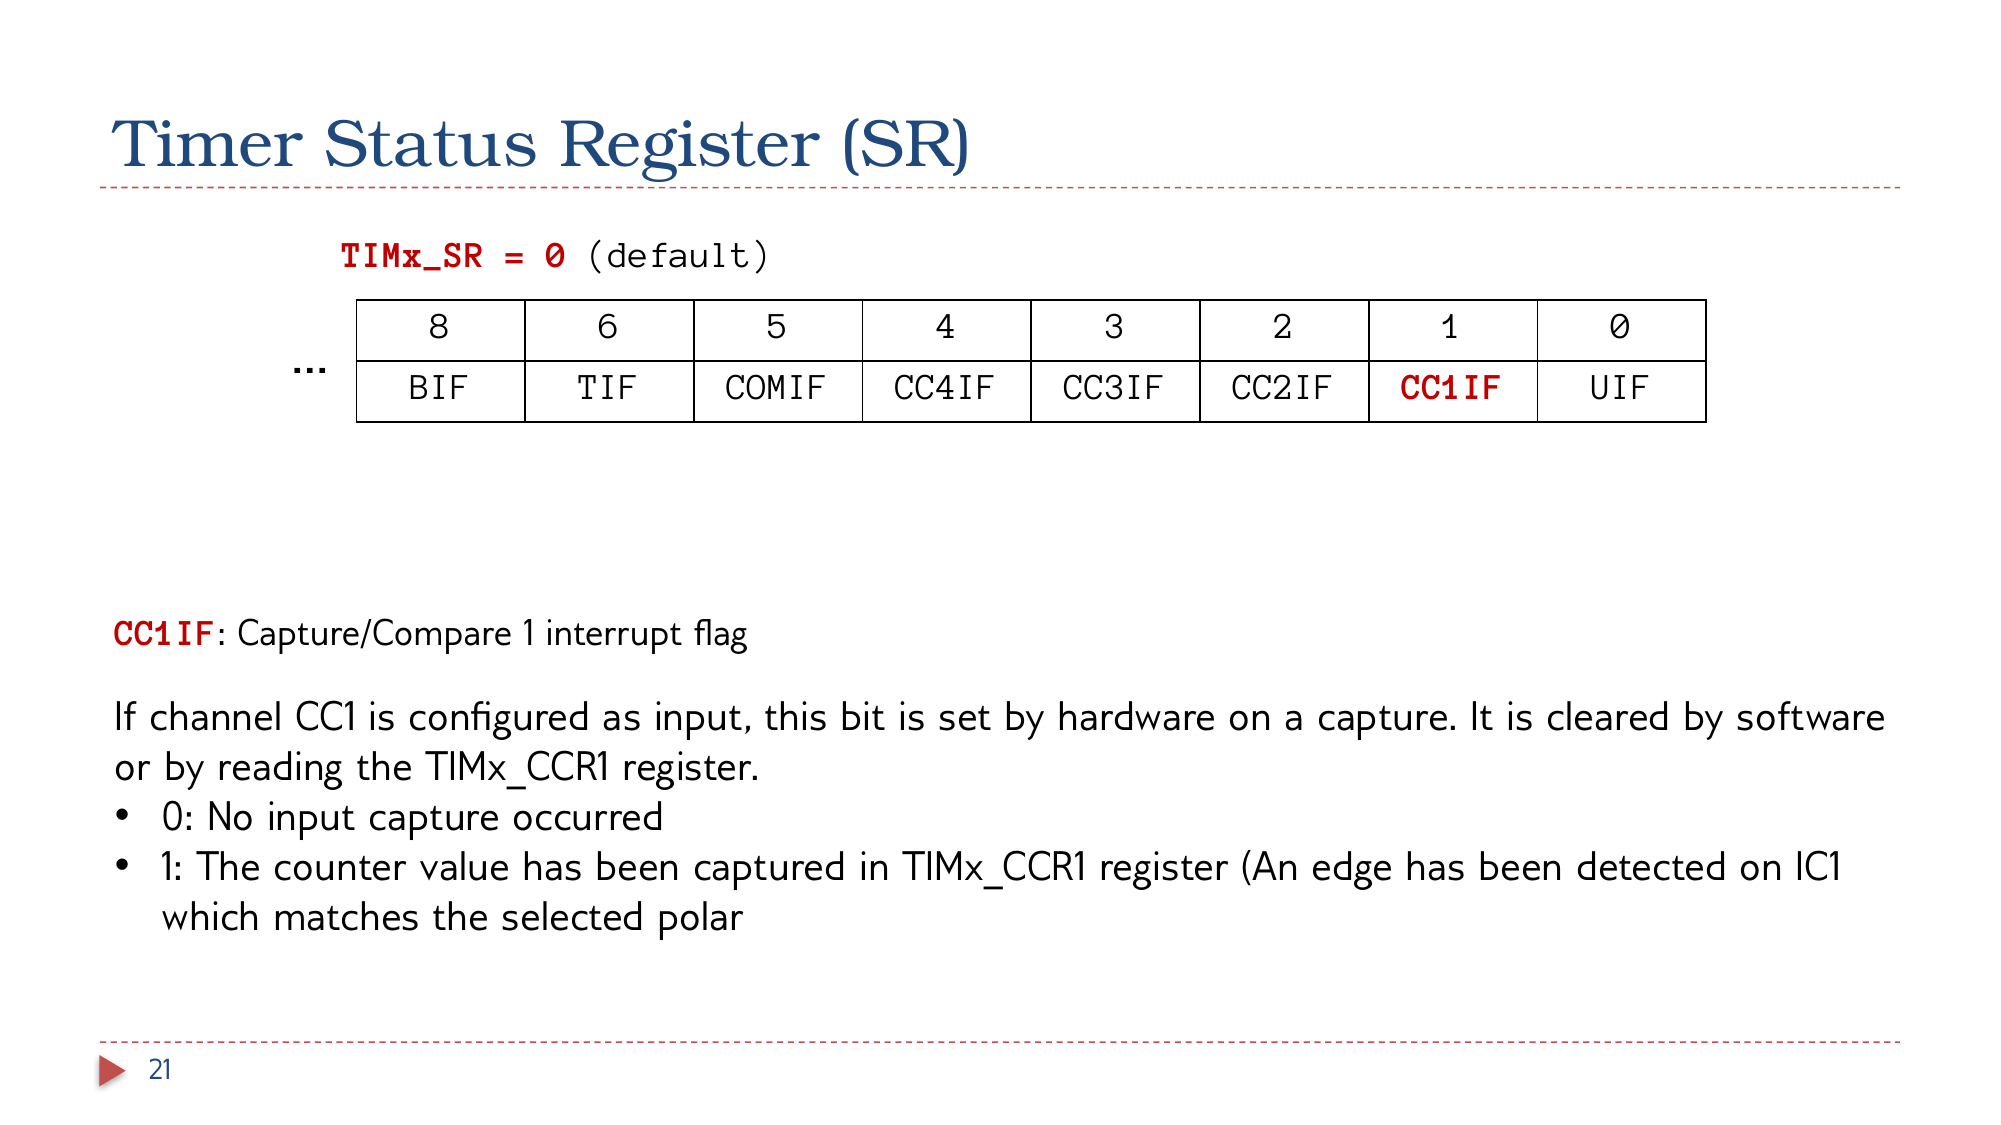

# Timer Status Register (SR)
TIMx_SR = 0 (default)
| 8 | 6 | 5 | 4 | 3 | 2 | 1 | 0 |
| --- | --- | --- | --- | --- | --- | --- | --- |
| BIF | TIF | COMIF | CC4IF | CC3IF | CC2IF | CC1IF | UIF |
…
CC1IF: Capture/Compare 1 interrupt flag
If channel CC1 is configured as input, this bit is set by hardware on a capture. It is cleared by software or by reading the TIMx_CCR1 register.
0: No input capture occurred
1: The counter value has been captured in TIMx_CCR1 register (An edge has been detected on IC1 which matches the selected polar
21